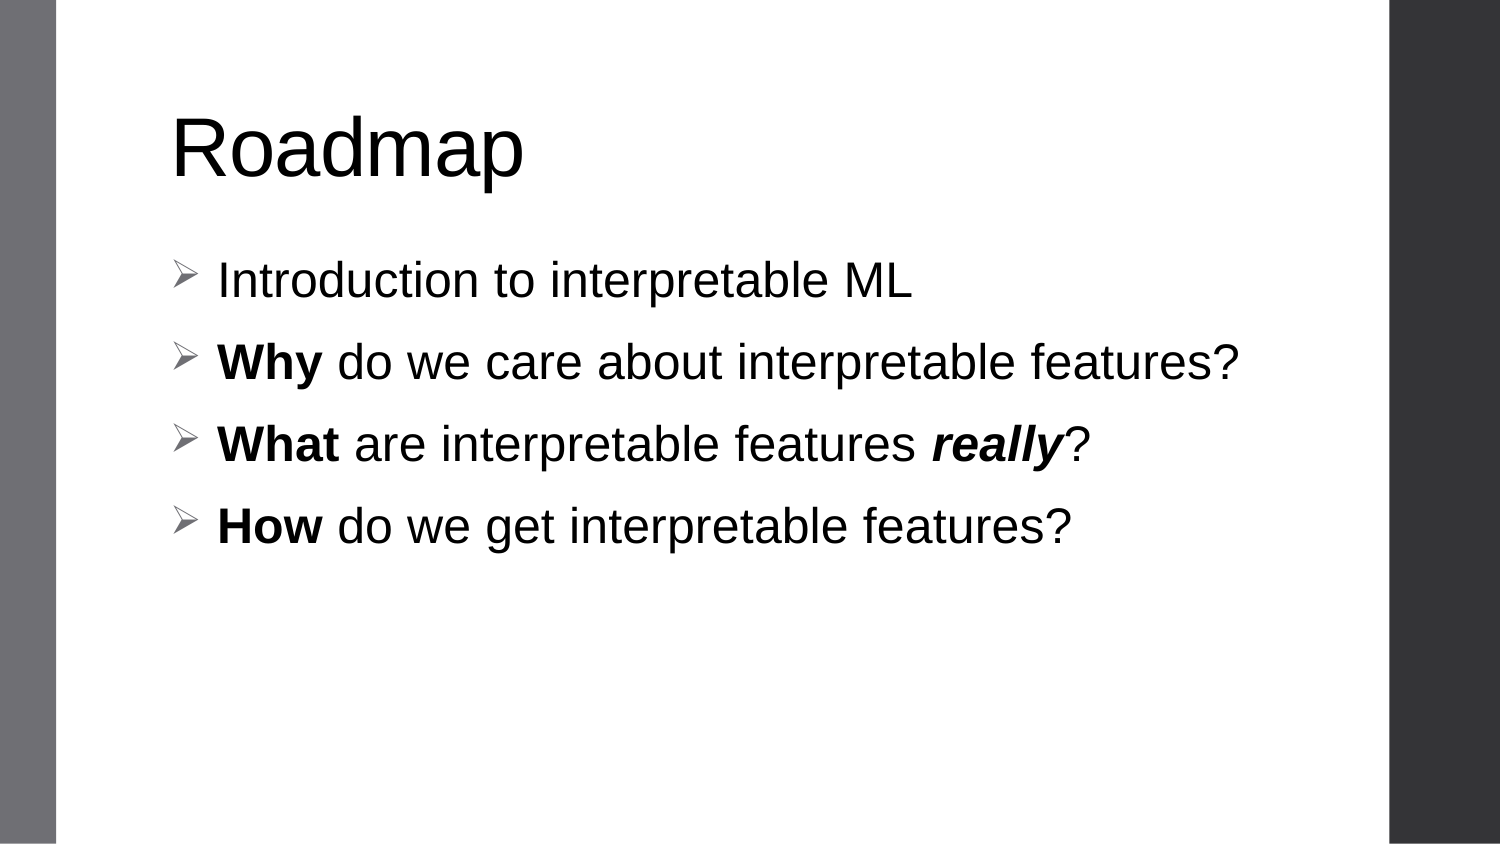

# Roadmap
Introduction to interpretable ML
Why do we care about interpretable features?
What are interpretable features really?
How do we get interpretable features?